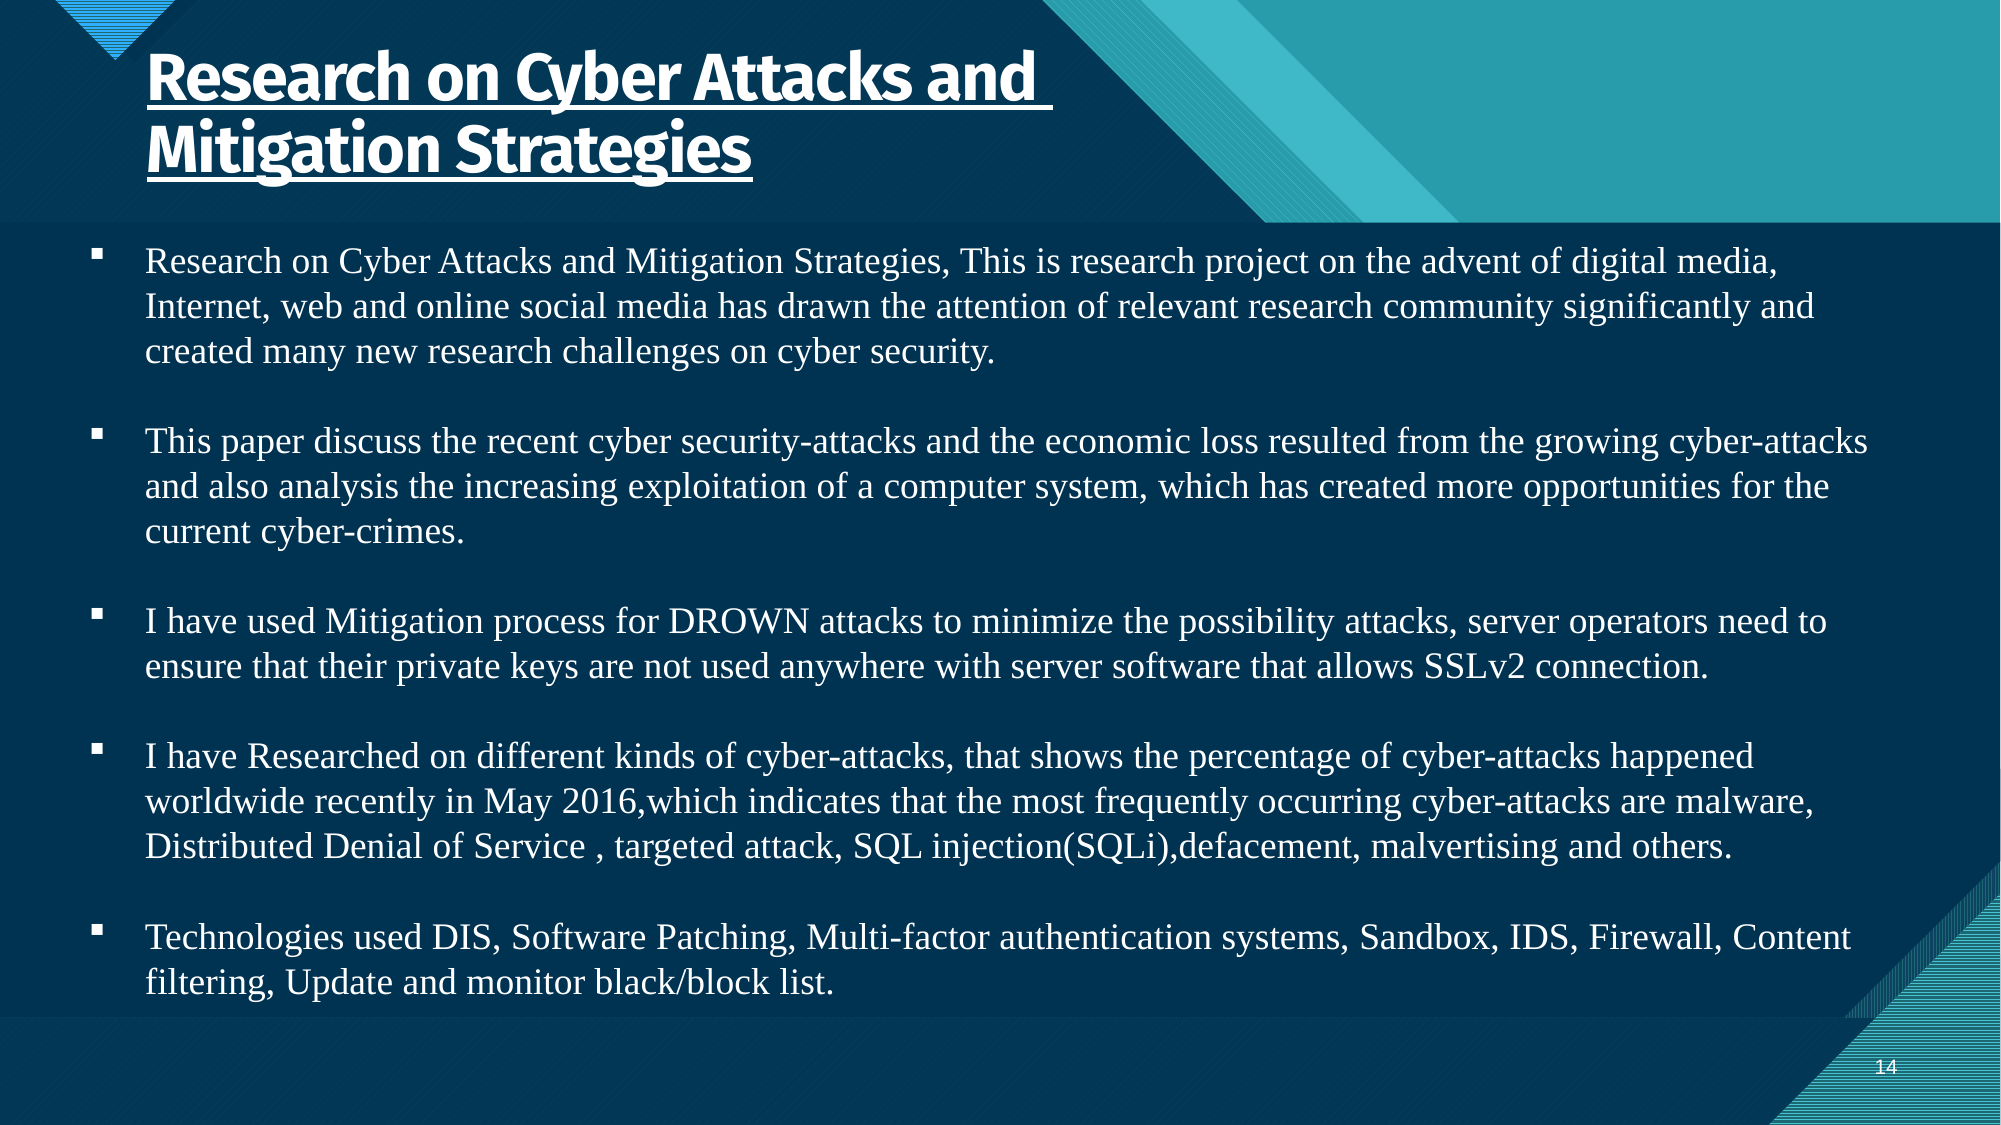

# Research on Cyber Attacks and Mitigation Strategies
Research on Cyber Attacks and Mitigation Strategies, This is research project on the advent of digital media, Internet, web and online social media has drawn the attention of relevant research community significantly and created many new research challenges on cyber security.

This paper discuss the recent cyber security-attacks and the economic loss resulted from the growing cyber-attacks and also analysis the increasing exploitation of a computer system, which has created more opportunities for the current cyber-crimes.

I have used Mitigation process for DROWN attacks to minimize the possibility attacks, server operators need to ensure that their private keys are not used anywhere with server software that allows SSLv2 connection.

I have Researched on different kinds of cyber-attacks, that shows the percentage of cyber-attacks happened     worldwide recently in May 2016,which indicates that the most frequently occurring cyber-attacks are malware, Distributed Denial of Service , targeted attack, SQL injection(SQLi),defacement, malvertising and others.

Technologies used DIS, Software Patching, Multi-factor authentication systems, Sandbox, IDS, Firewall, Content filtering, Update and monitor black/block list.
14